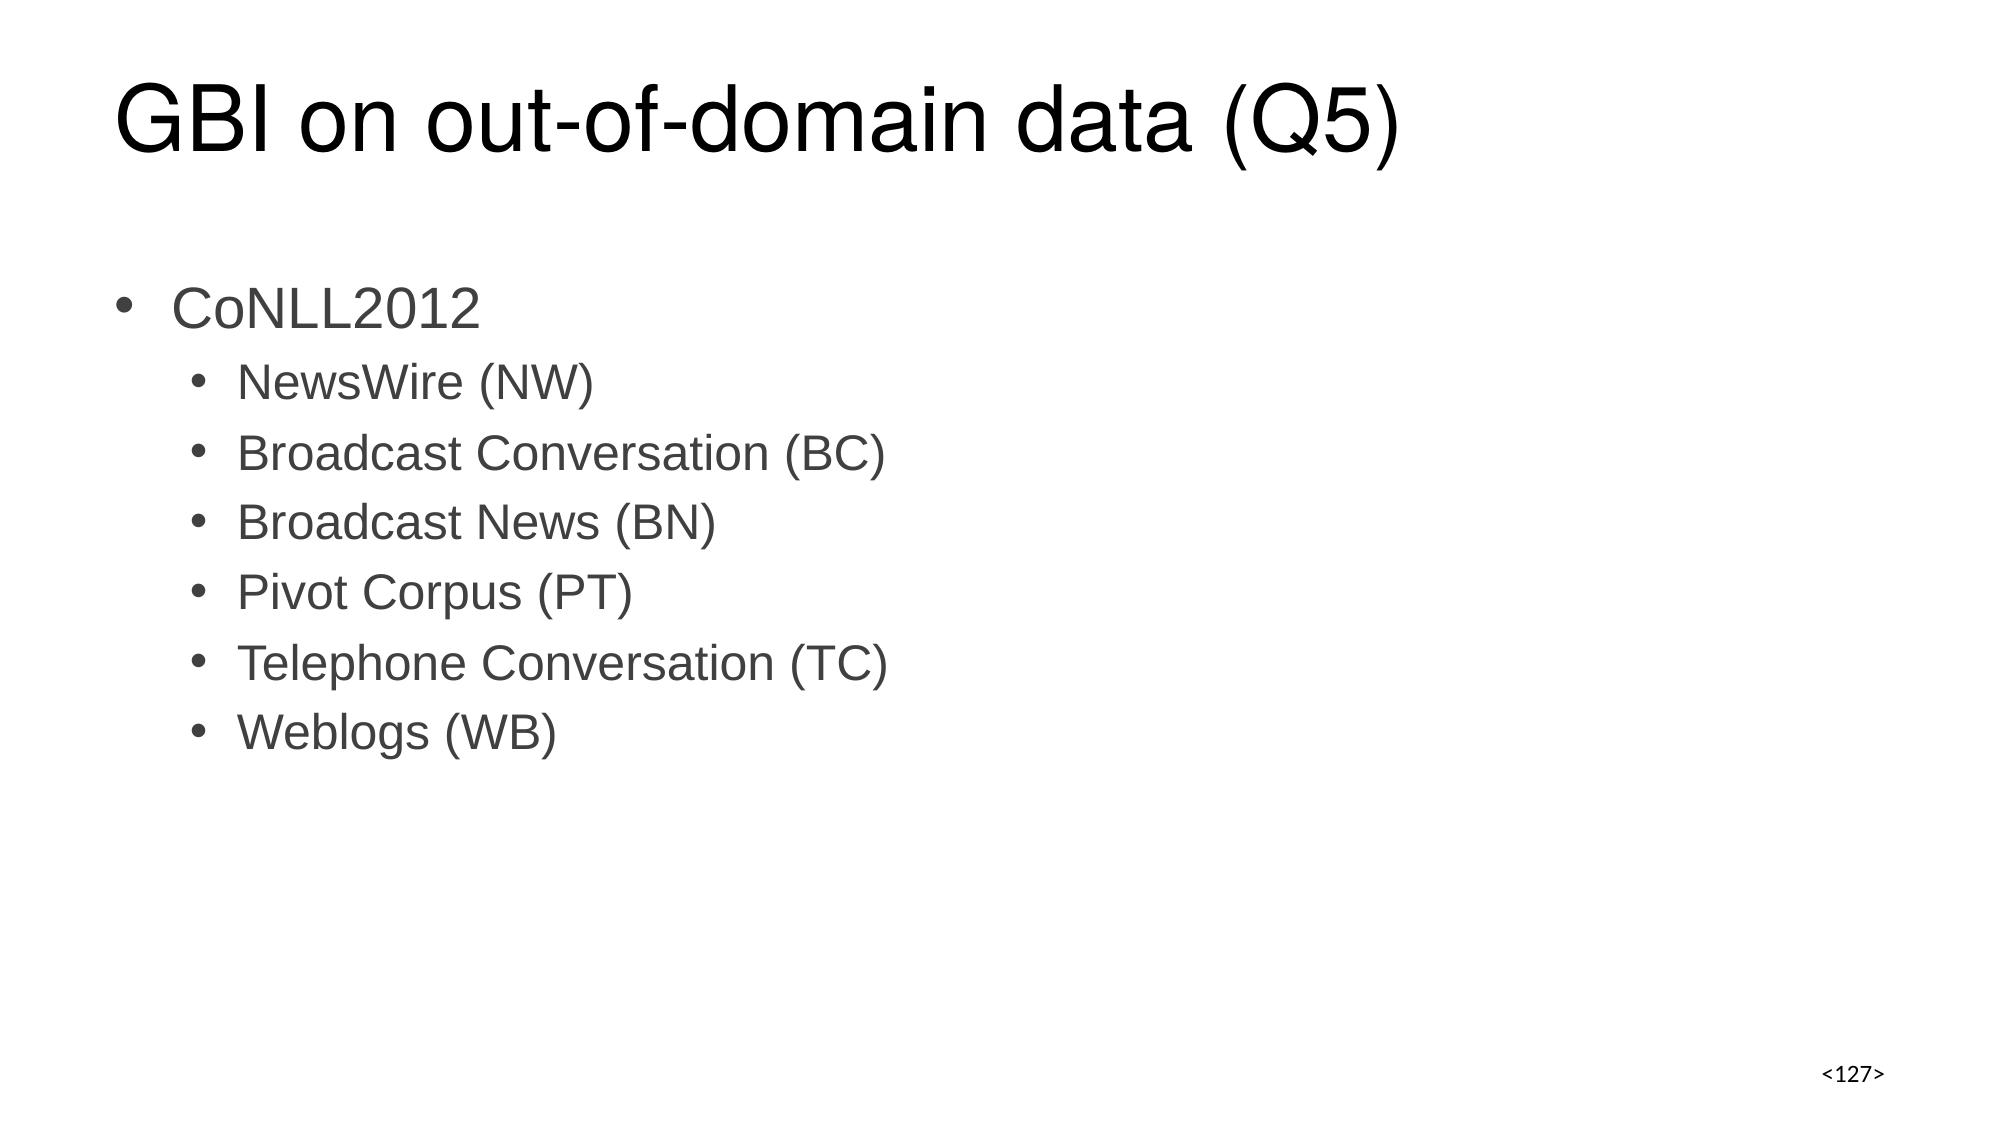

# GBI on out-of-domain data (Q5)
CoNLL2012
NewsWire (NW)
Broadcast Conversation (BC)
Broadcast News (BN)
Pivot Corpus (PT)
Telephone Conversation (TC)
Weblogs (WB)

127